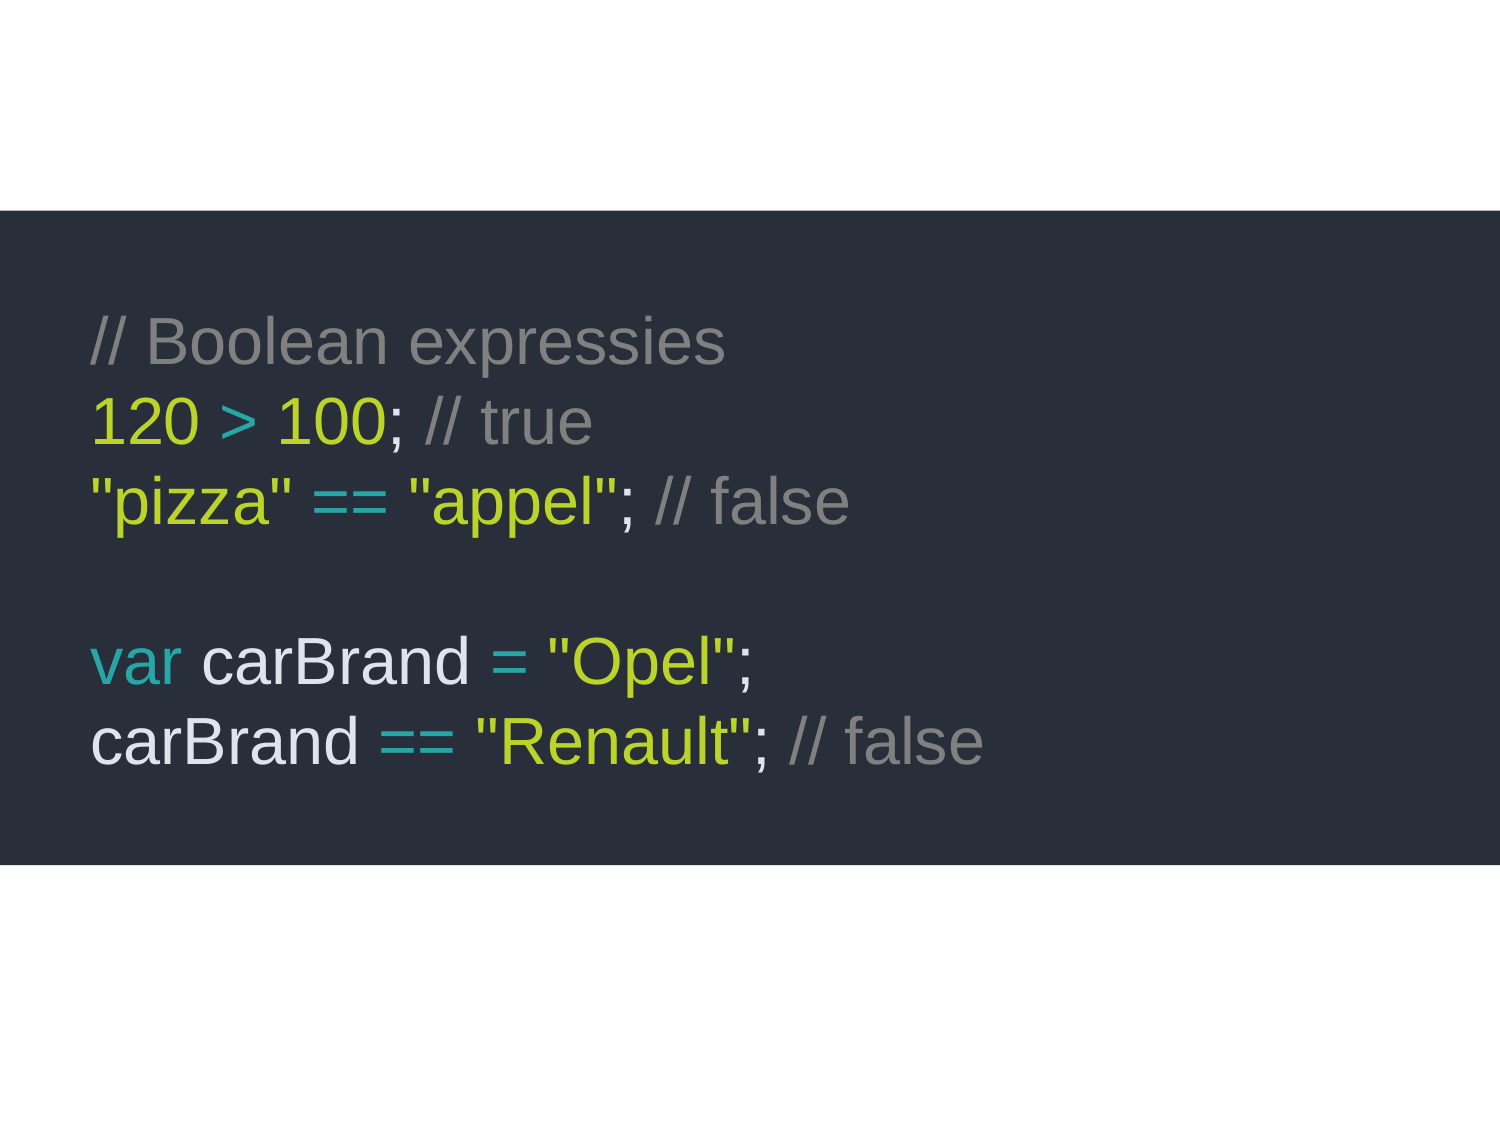

// Boolean expressies
120 > 100; // true
"pizza" == "appel"; // false
var carBrand = "Opel";
carBrand == "Renault"; // false